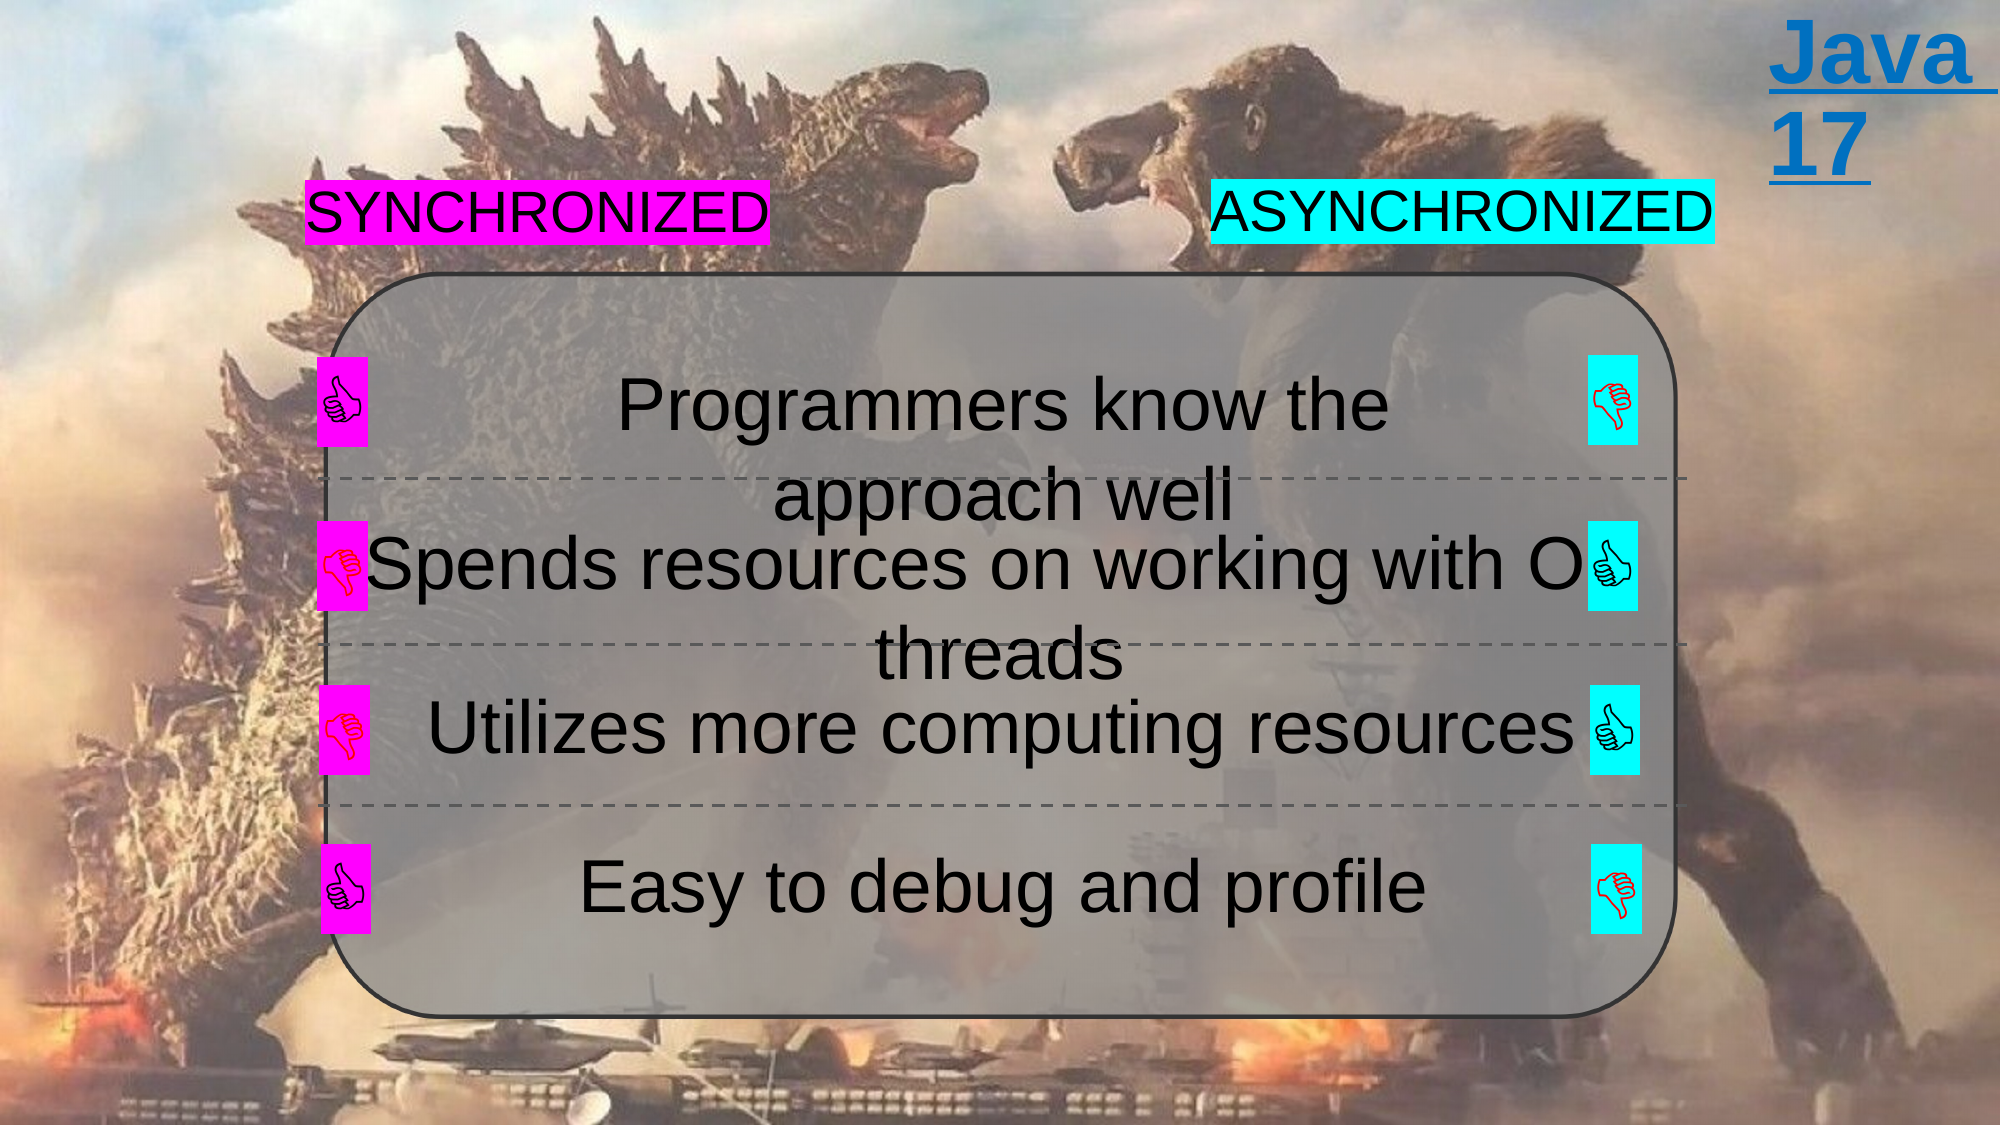

Java 17
ASYNCHRONIZED
SYNCHRONIZED
👎
Programmers know the approach well
👍
Spends resources on working with OS threads
👍
👎
Utilizes more computing resources
👍
👎
Easy to debug and profile
👎
👍